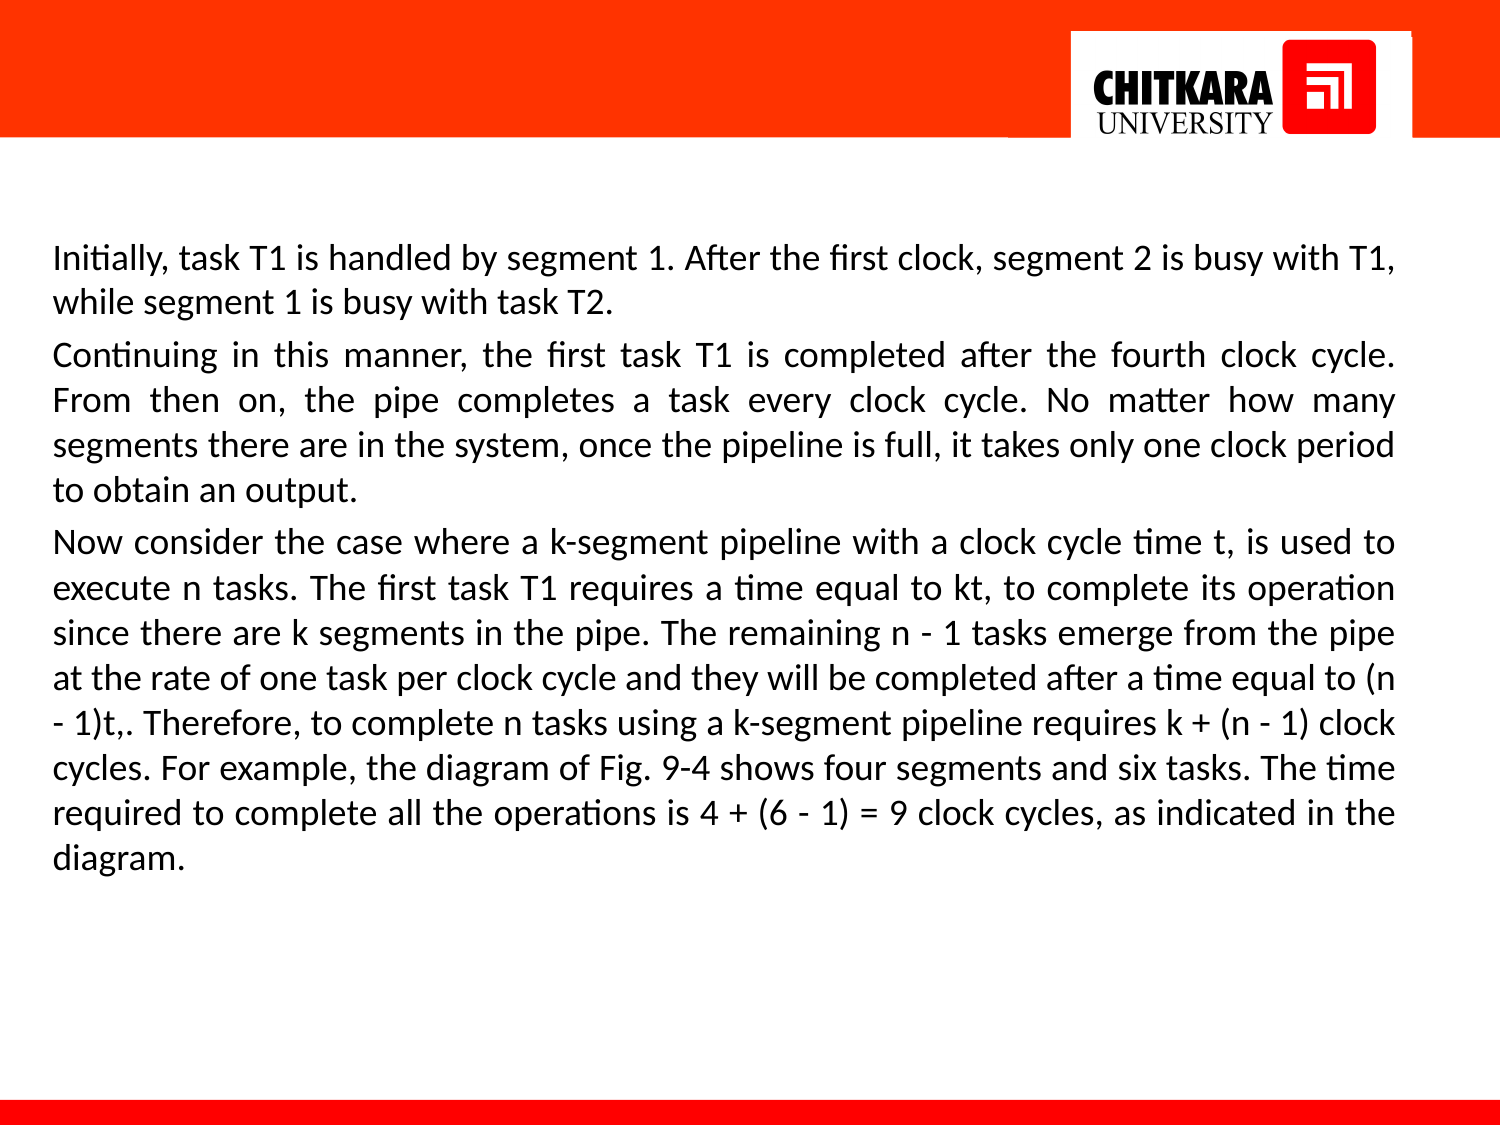

Initially, task T1 is handled by segment 1. After the first clock, segment 2 is busy with T1, while segment 1 is busy with task T2.
Continuing in this manner, the first task T1 is completed after the fourth clock cycle. From then on, the pipe completes a task every clock cycle. No matter how many segments there are in the system, once the pipeline is full, it takes only one clock period to obtain an output.
Now consider the case where a k-segment pipeline with a clock cycle time t, is used to execute n tasks. The first task T1 requires a time equal to kt, to complete its operation since there are k segments in the pipe. The remaining n - 1 tasks emerge from the pipe at the rate of one task per clock cycle and they will be completed after a time equal to (n - 1)t,. Therefore, to complete n tasks using a k-segment pipeline requires k + (n - 1) clock cycles. For exa­mple, the diagram of Fig. 9-4 shows four segments and six tasks. The time required to complete all the operations is 4 + (6 - 1) = 9 clock cycles, as indicated in the diagram.